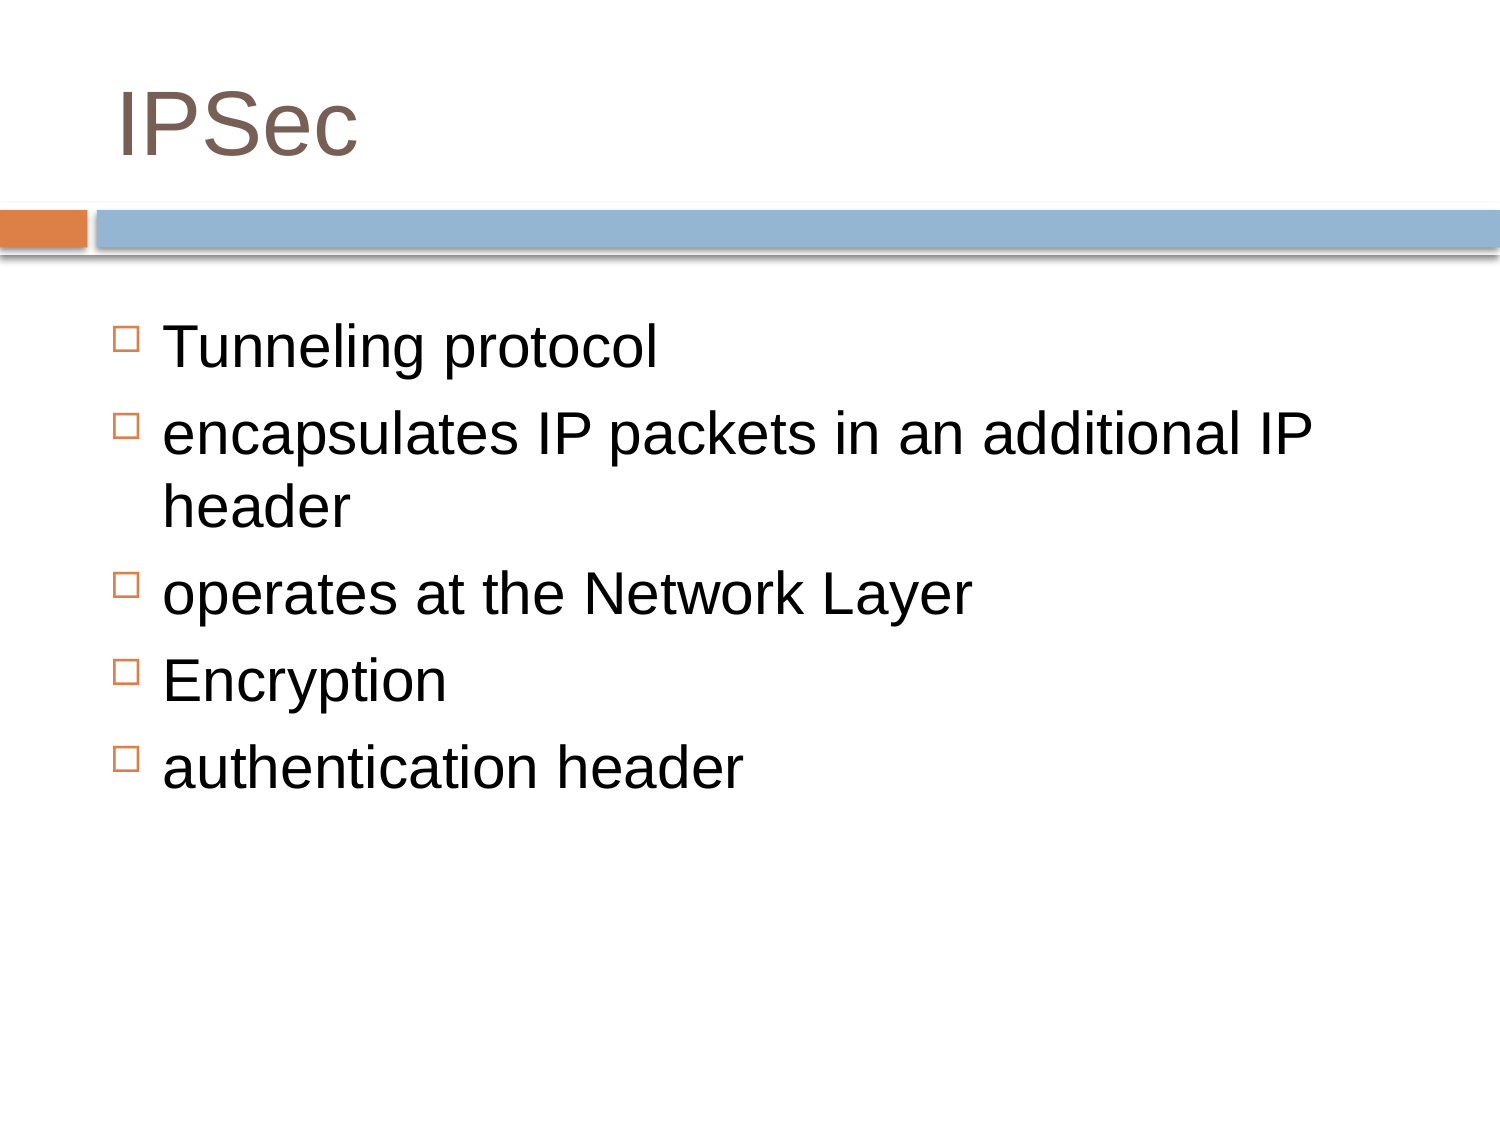

# IPSec
Tunneling protocol
encapsulates IP packets in an additional IP header
operates at the Network Layer
Encryption
authentication header